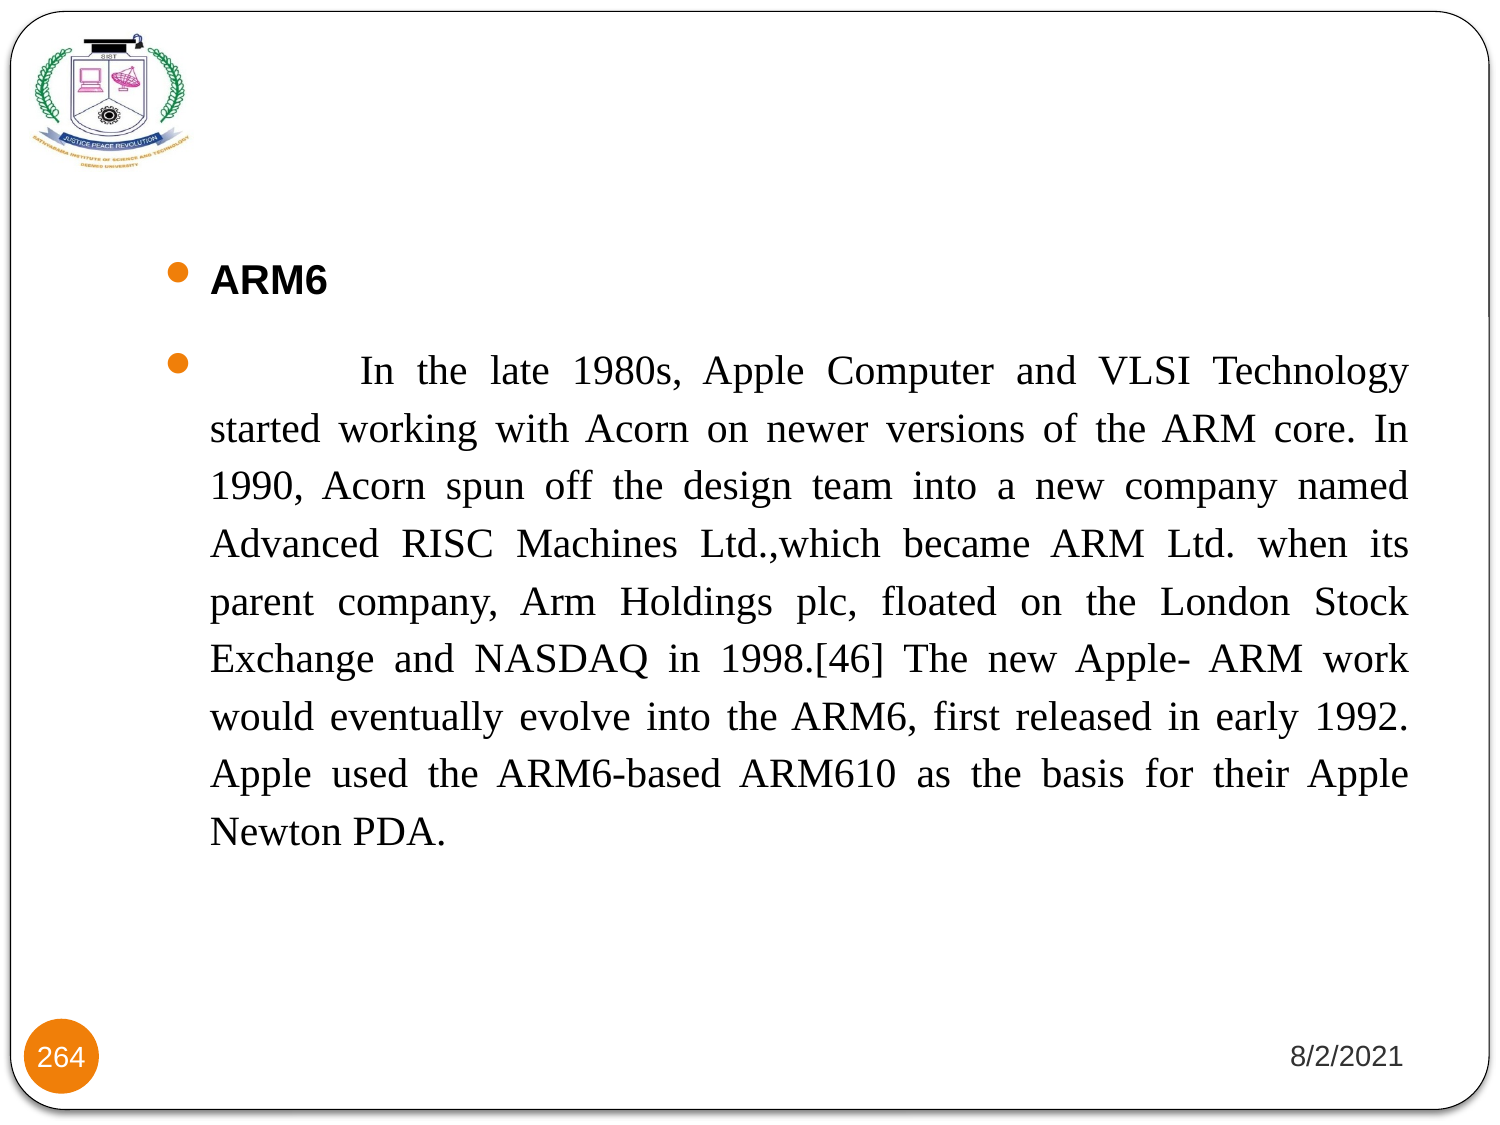

ARM6
	In the late 1980s, Apple Computer and VLSI Technology started working with Acorn on newer versions of the ARM core. In 1990, Acorn spun off the design team into a new company named Advanced RISC Machines Ltd.,which became ARM Ltd. when its parent company, Arm Holdings plc, floated on the London Stock Exchange and NASDAQ in 1998.[46] The new Apple- ARM work would eventually evolve into the ARM6, first released in early 1992. Apple used the ARM6-based ARM610 as the basis for their Apple Newton PDA.

8/2/2021
264